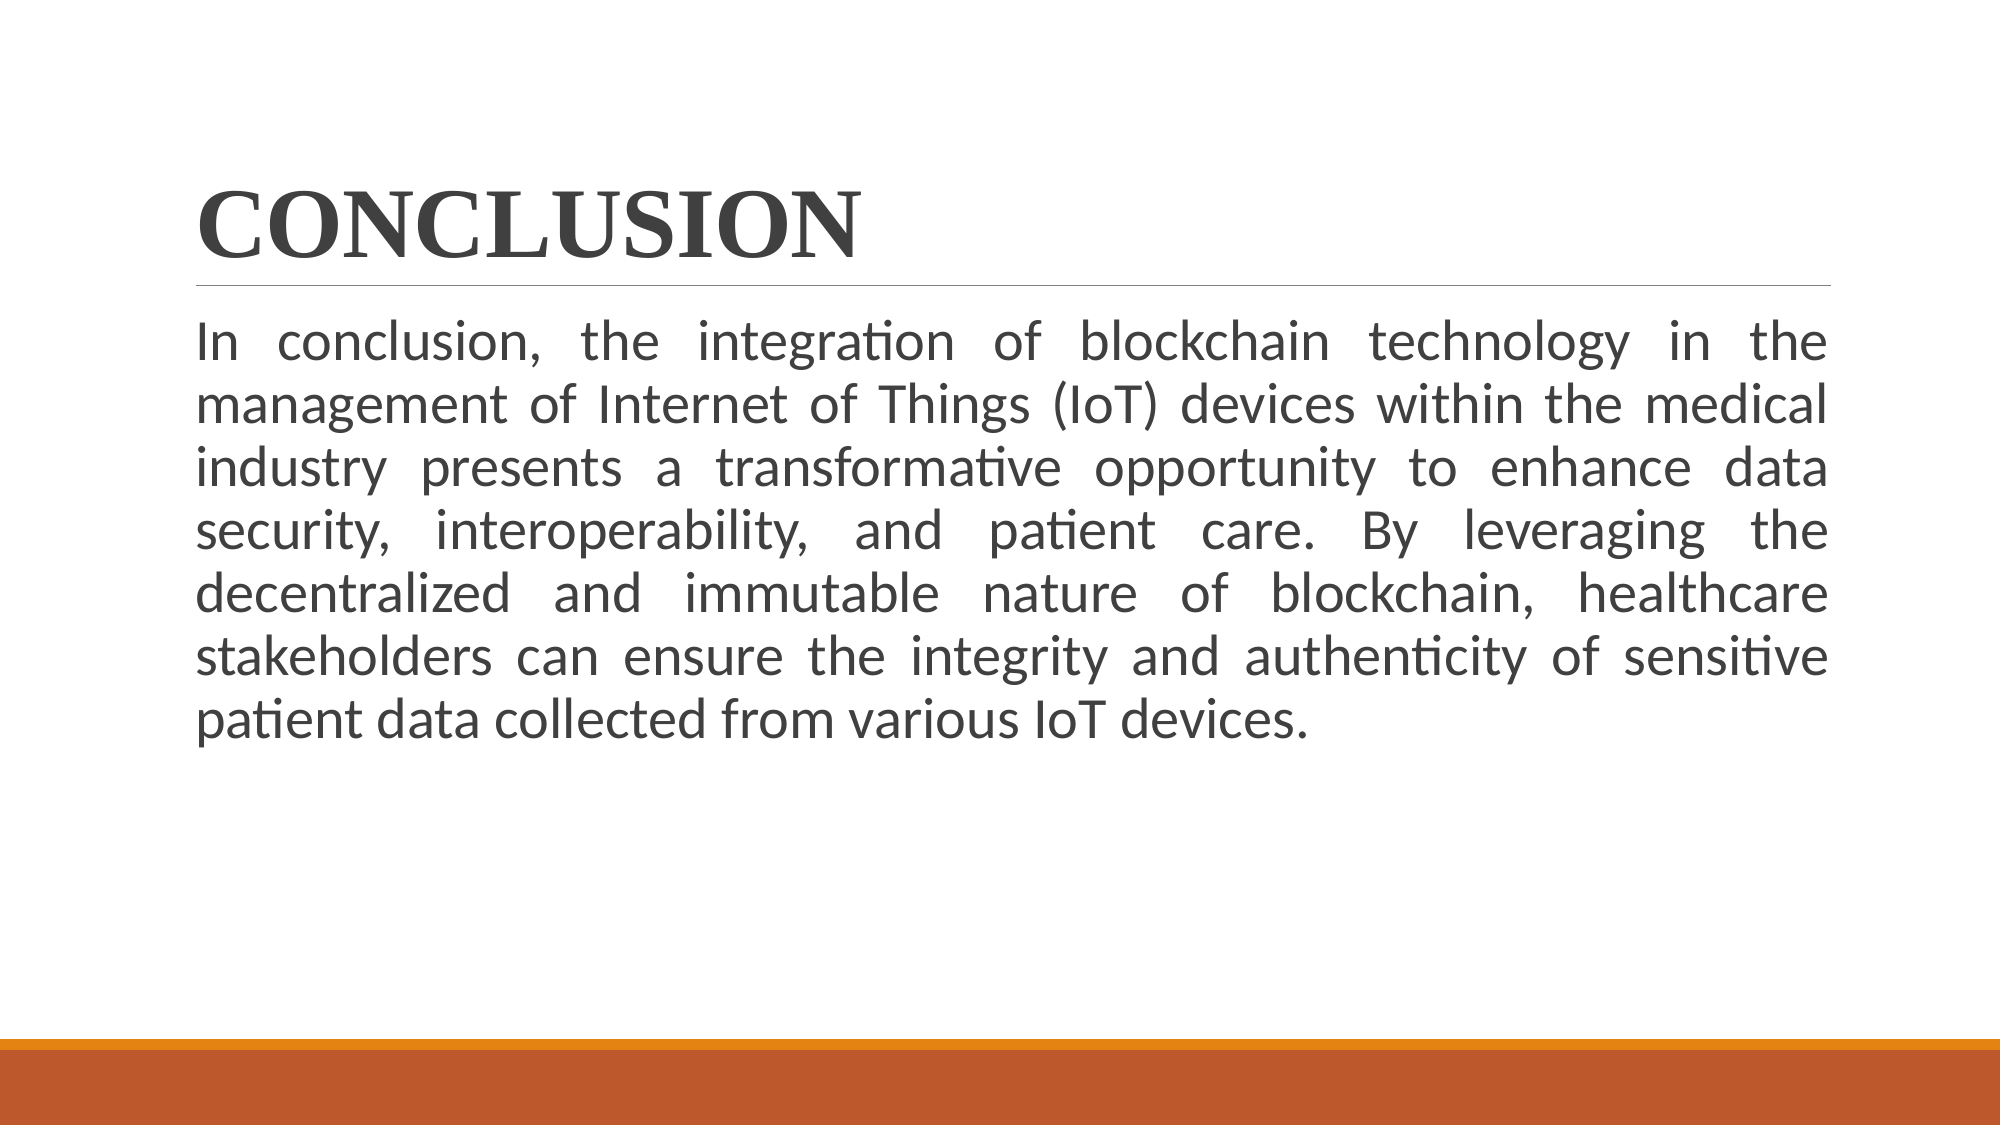

# CONCLUSION
In conclusion, the integration of blockchain technology in the management of Internet of Things (IoT) devices within the medical industry presents a transformative opportunity to enhance data security, interoperability, and patient care. By leveraging the decentralized and immutable nature of blockchain, healthcare stakeholders can ensure the integrity and authenticity of sensitive patient data collected from various IoT devices.